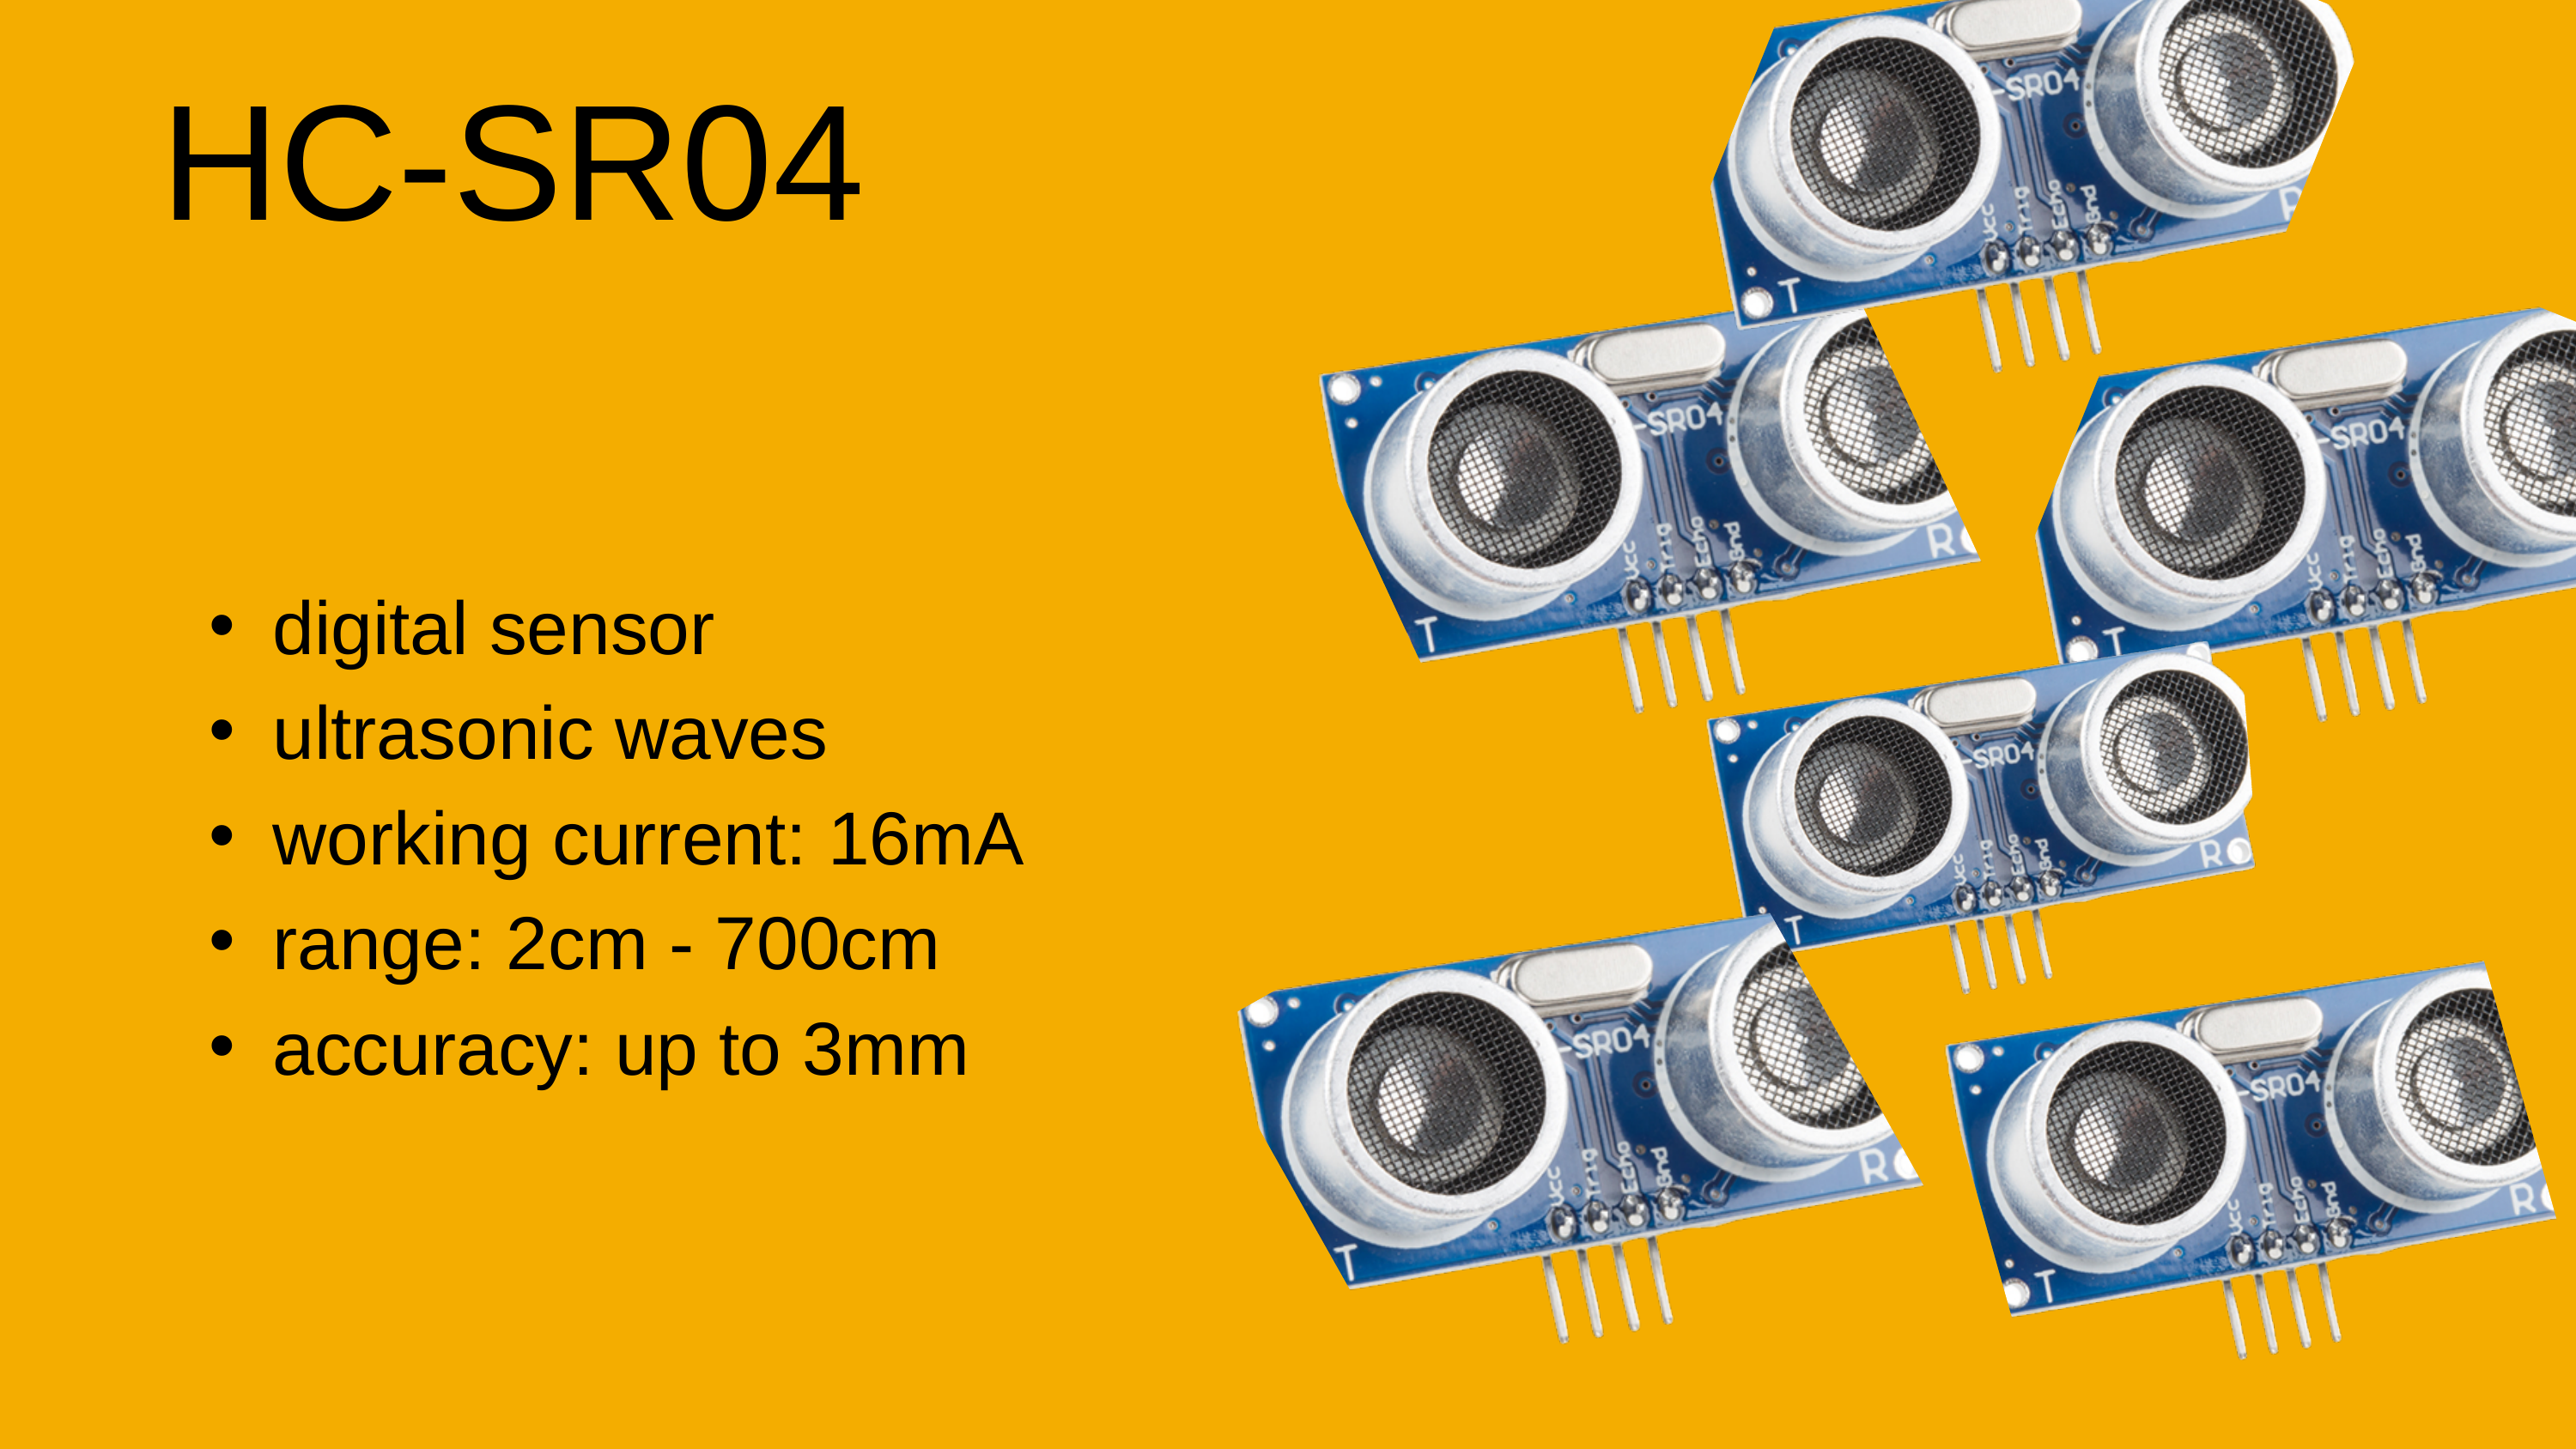

HC-SR04

digital sensor
ultrasonic waves
working current: 16mA
range: 2cm - 700cm
accuracy: up to 3mm